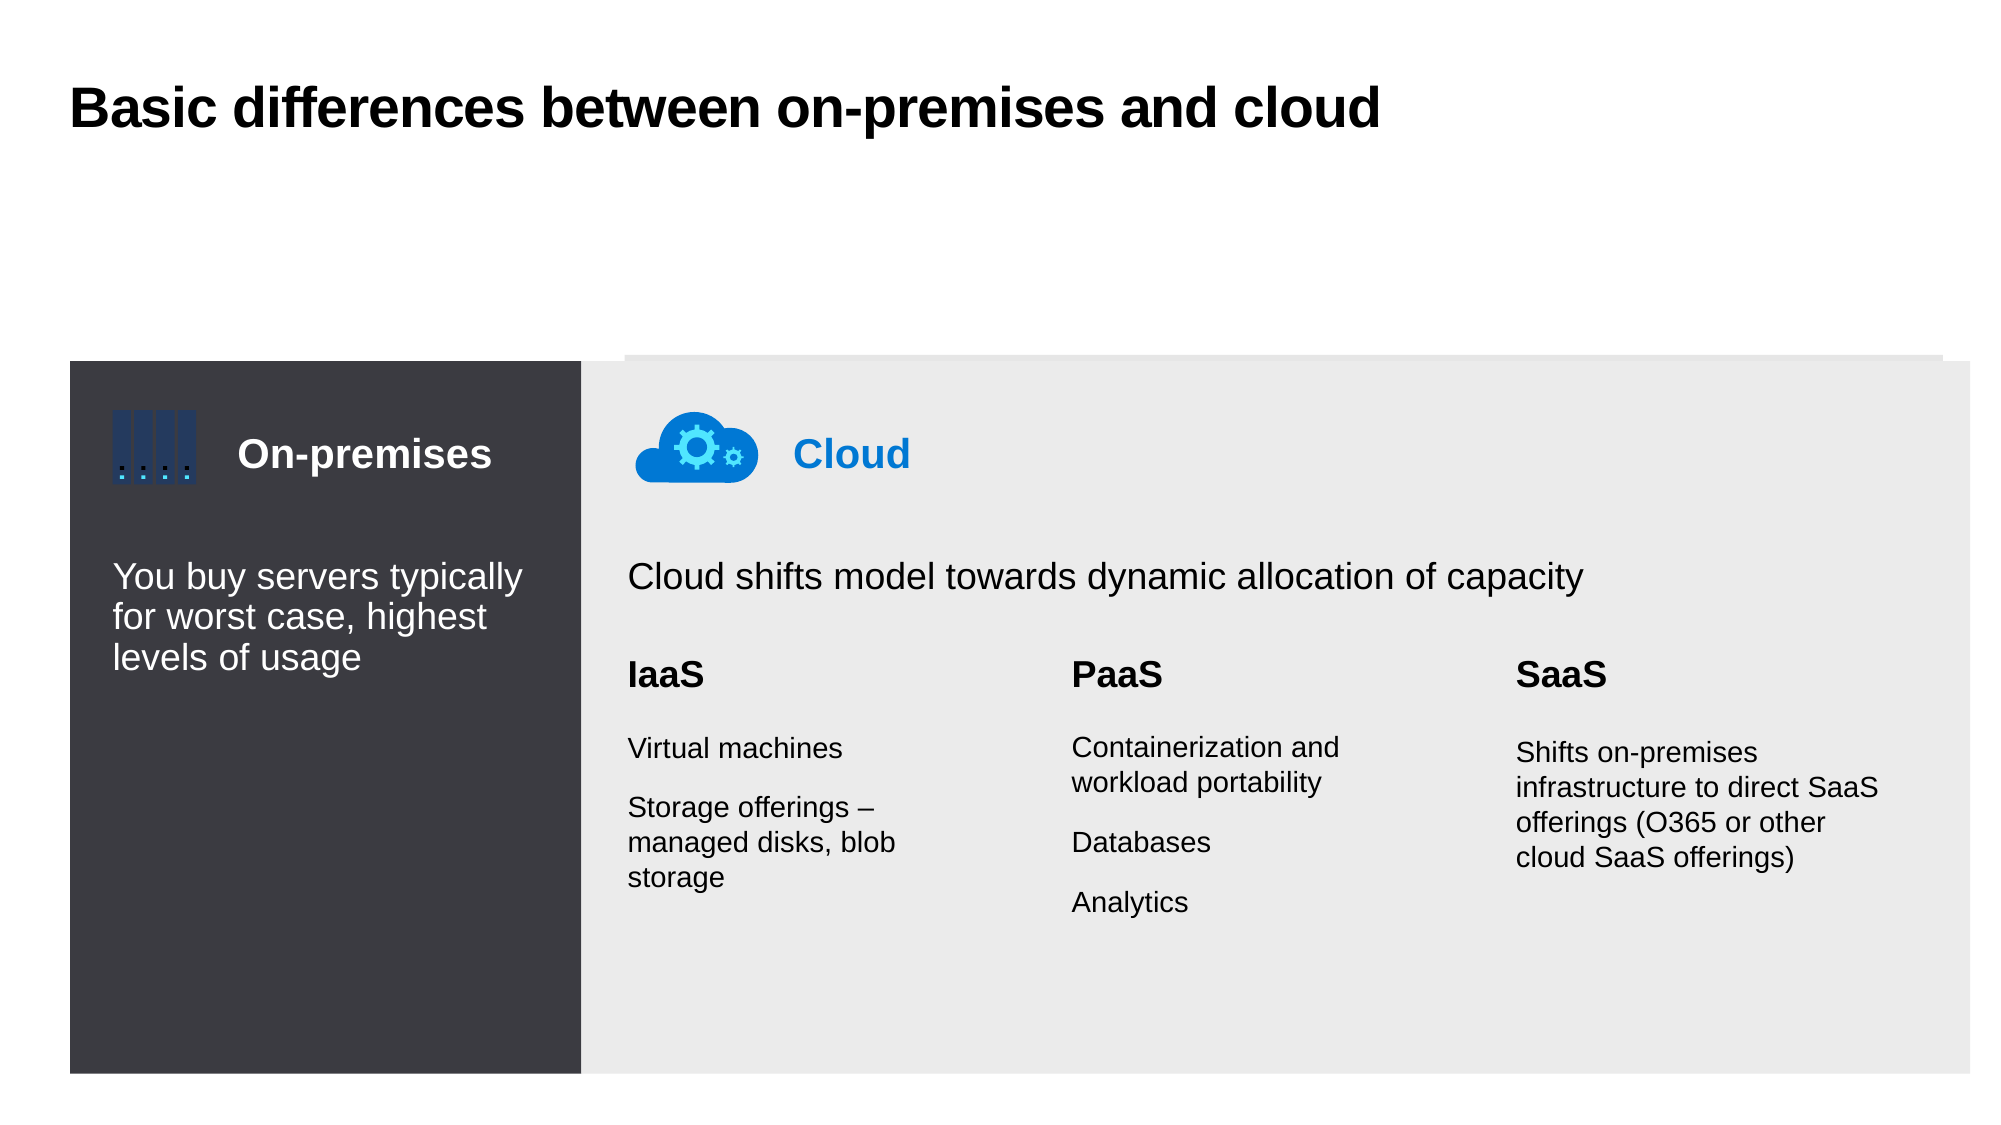

# Basic differences between on-premises and cloud

On-premises
Cloud
You buy servers typically for worst case, highest levels of usage
Cloud shifts model towards dynamic allocation of capacity
IaaS
PaaS
SaaS
Containerization and workload portability
Databases
Analytics
Virtual machines
Storage offerings – managed disks, blob storage
Shifts on-premises infrastructure to direct SaaS offerings (O365 or other cloud SaaS offerings)